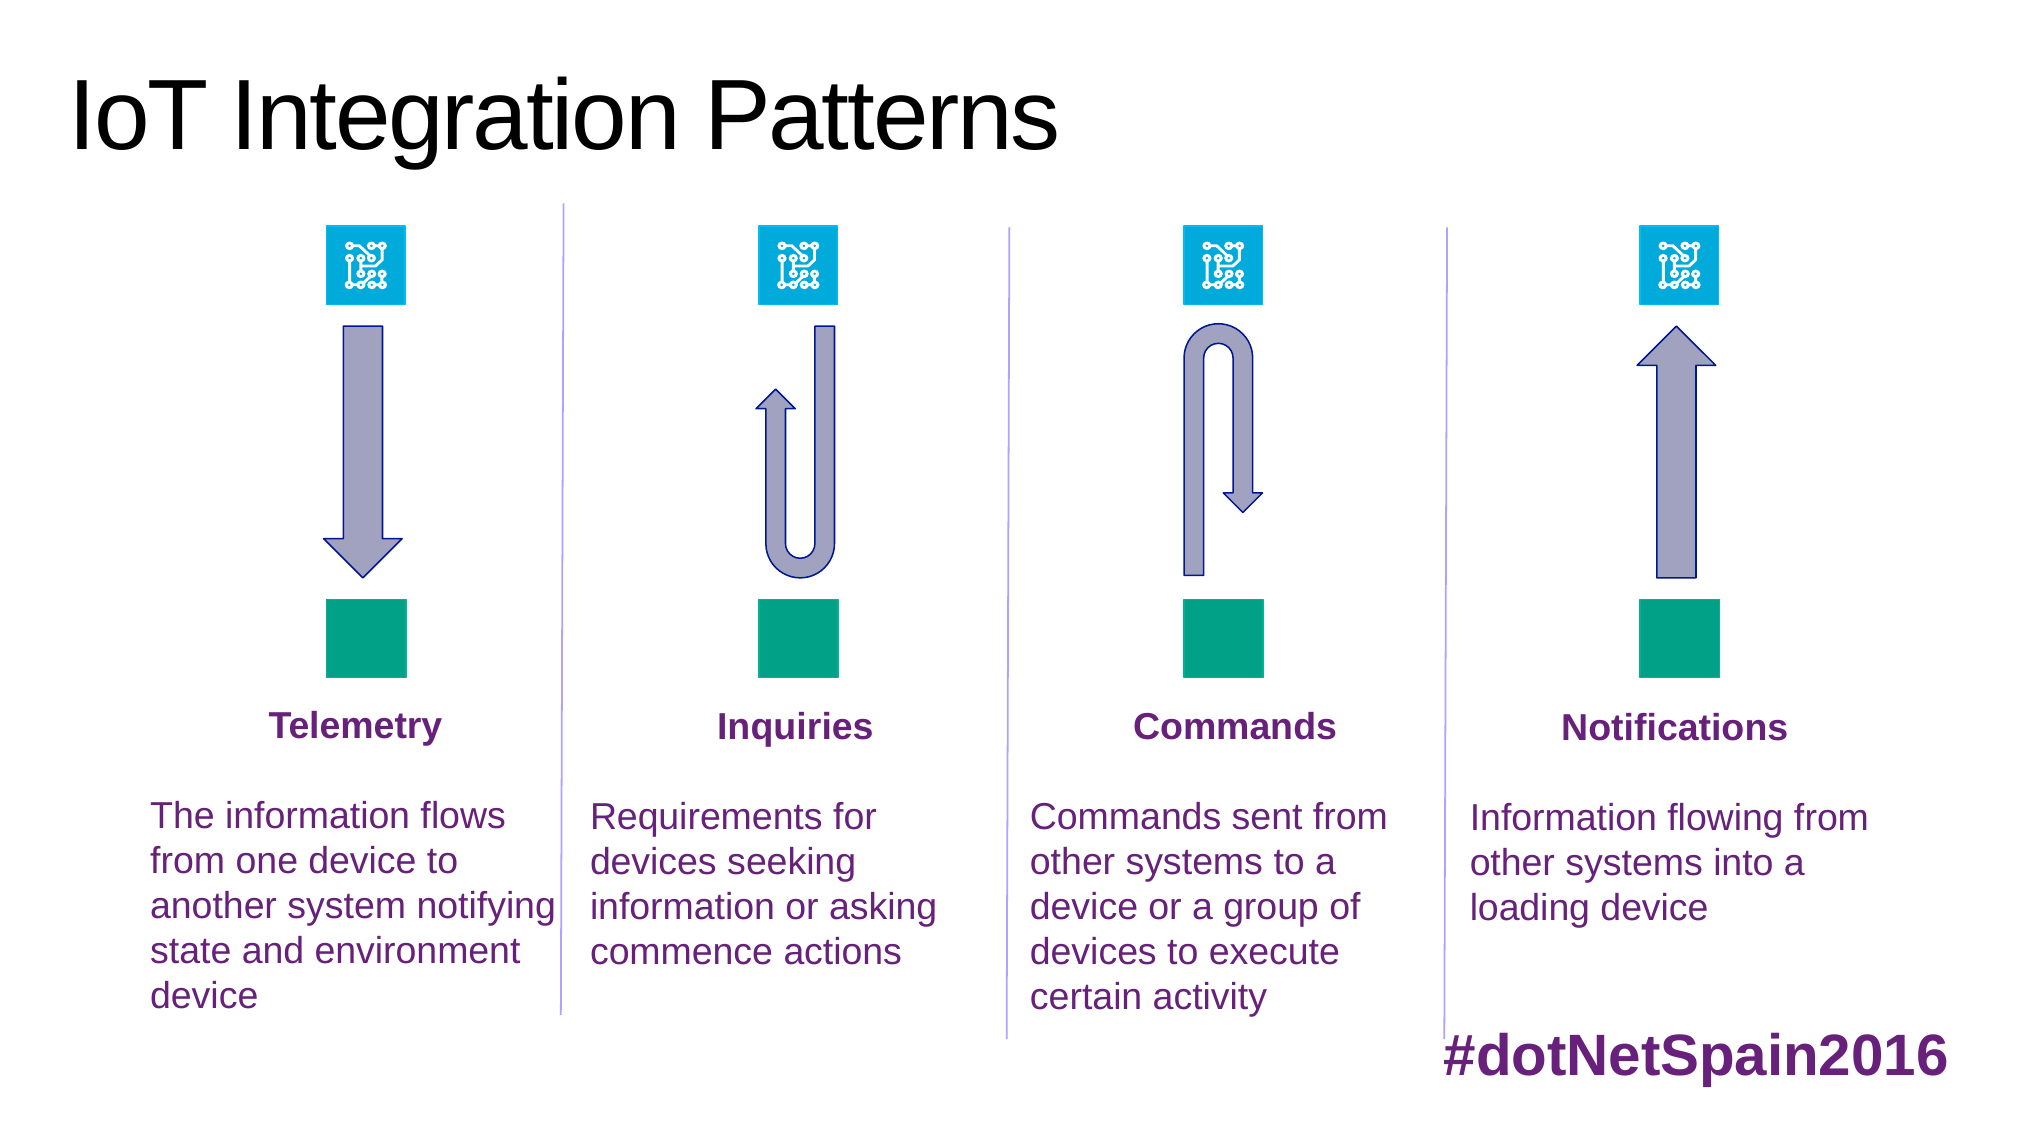

# IoT Integration Patterns

Telemetry

The information flows from one device to another system notifying state and environment device
Inquiries

Requirements for devices seeking information or asking commence actions
Commands

Commands sent from other systems to a device or a group of devices to execute certain activity
Notifications

Information flowing from other systems into a loading device